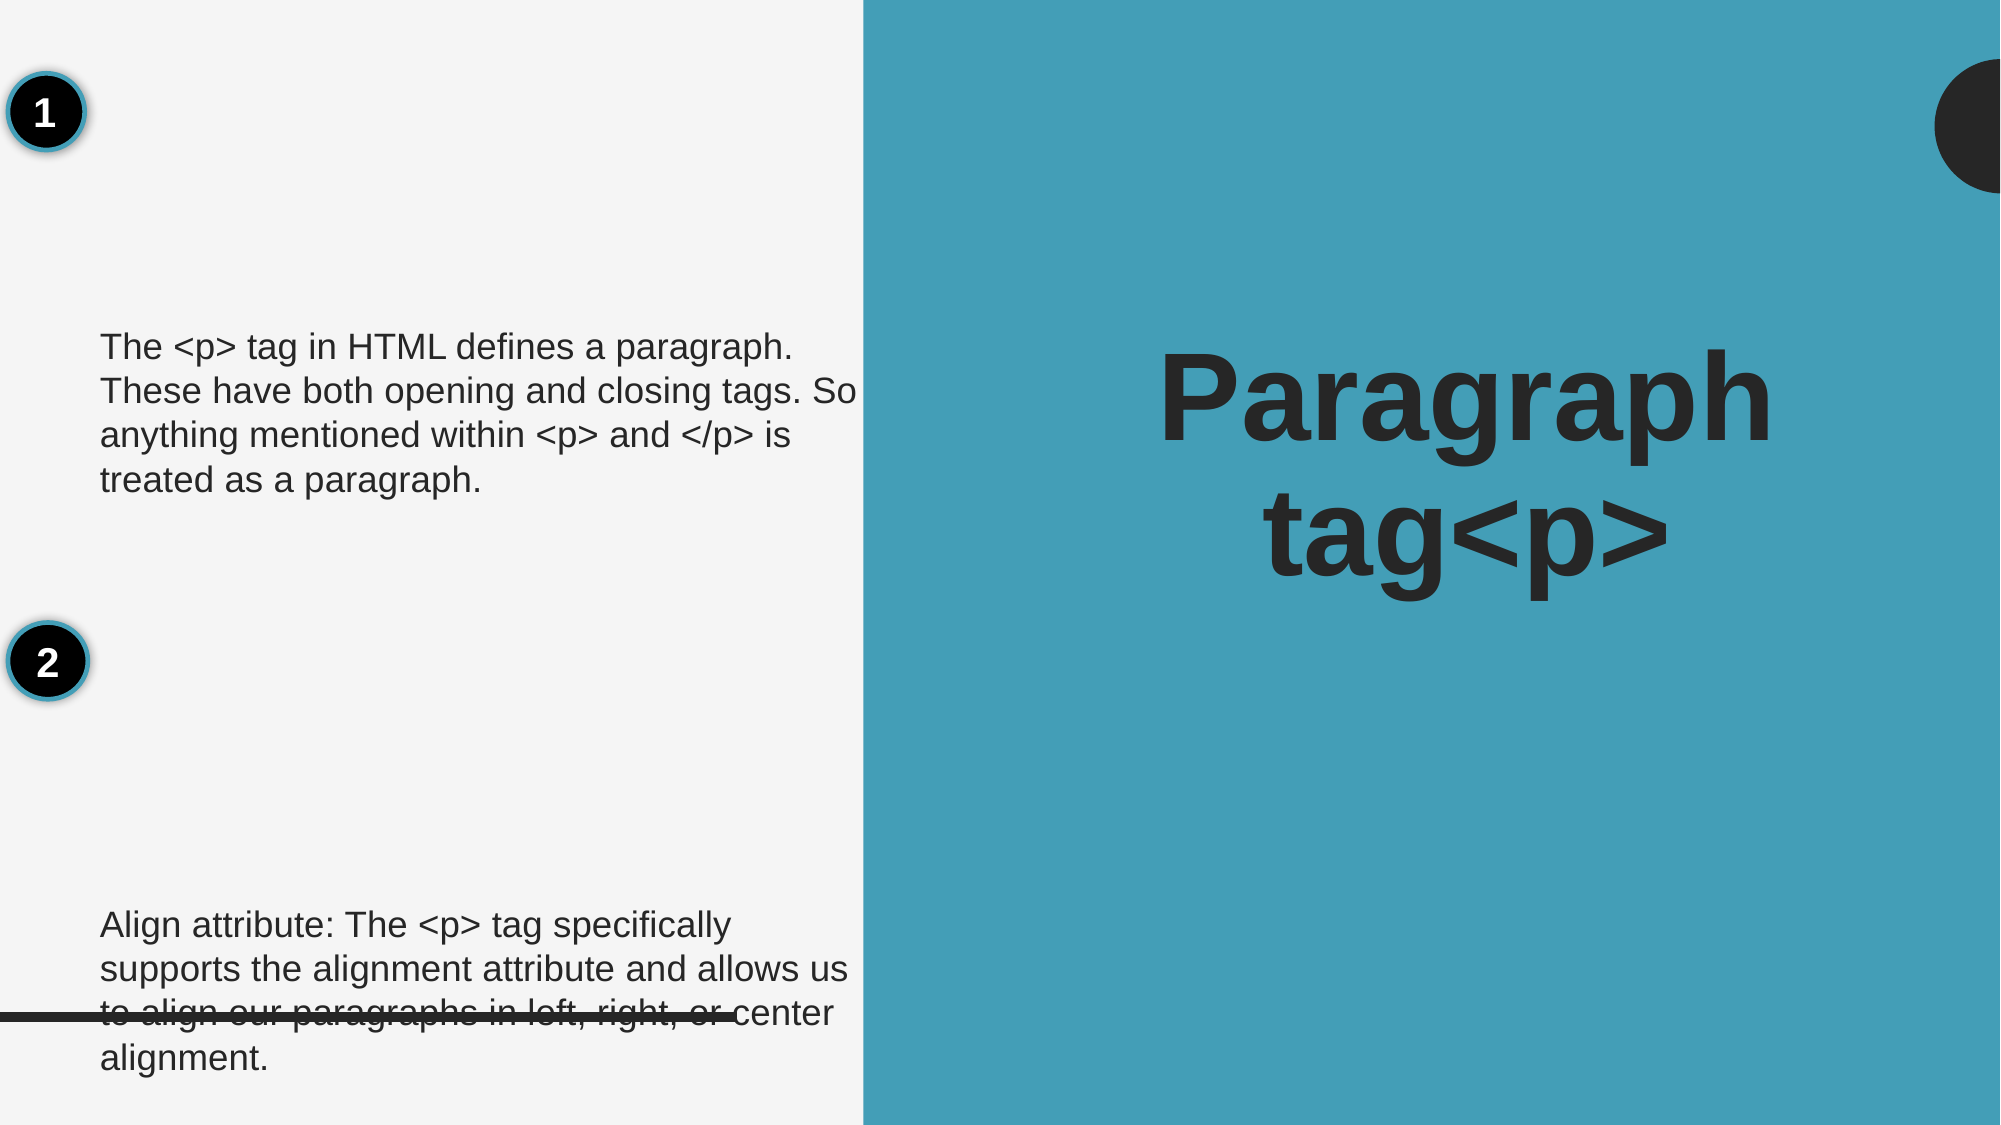

1

The <p> tag in HTML defines a paragraph. These have both opening and closing tags. So anything mentioned within <p> and </p> is treated as a paragraph.

Align attribute: The <p> tag specifically supports the alignment attribute and allows us to align our paragraphs in left, right, or center alignment.

# Paragraph tag<p>

2